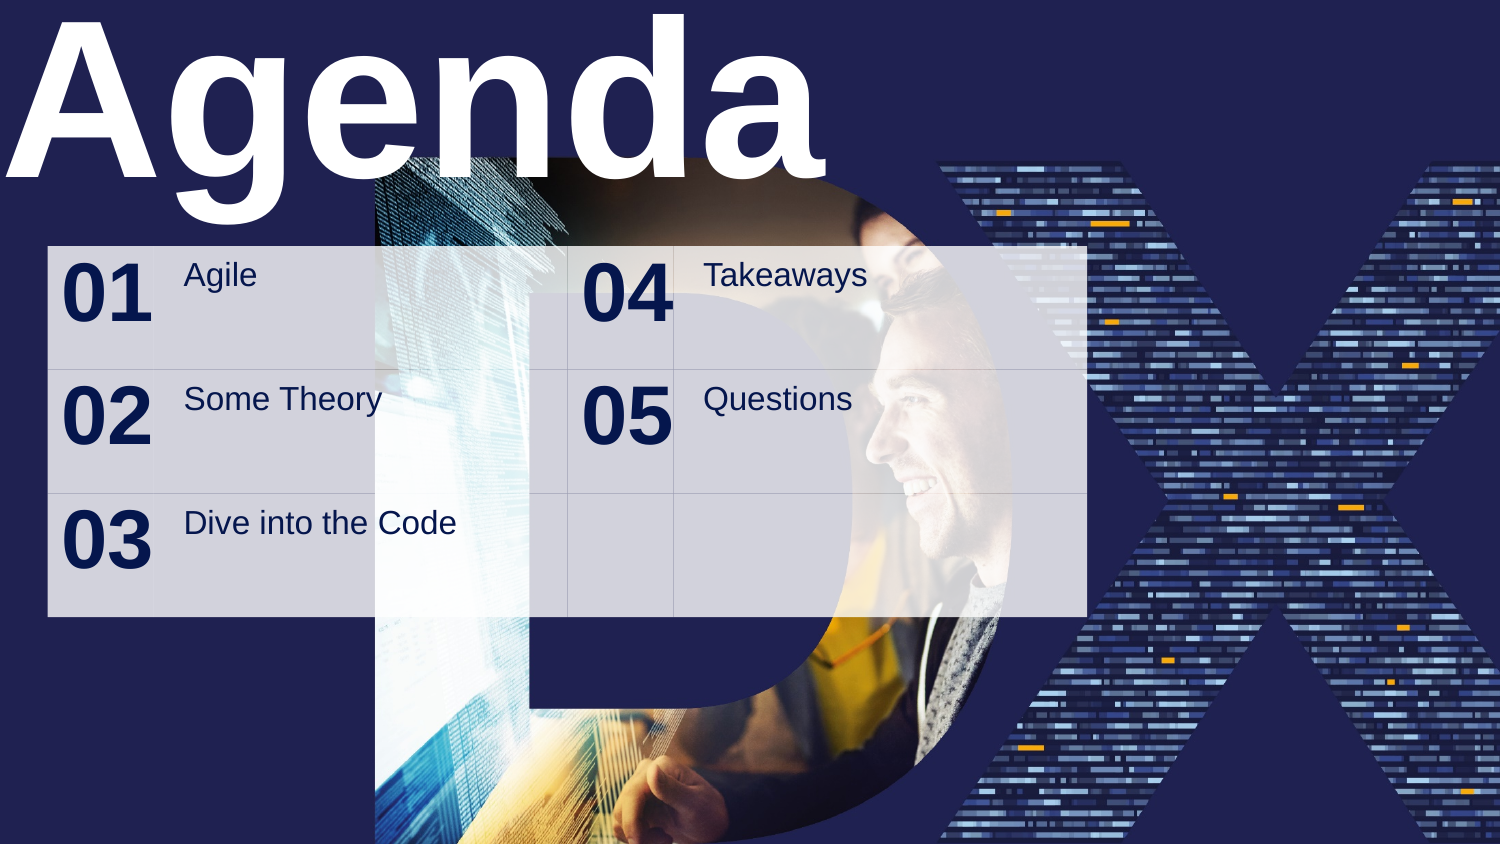

| 01 | Agile | 04 | Takeaways |
| --- | --- | --- | --- |
| 02 | Some Theory | 05 | Questions |
| 03 | Dive into the Code |  |  |